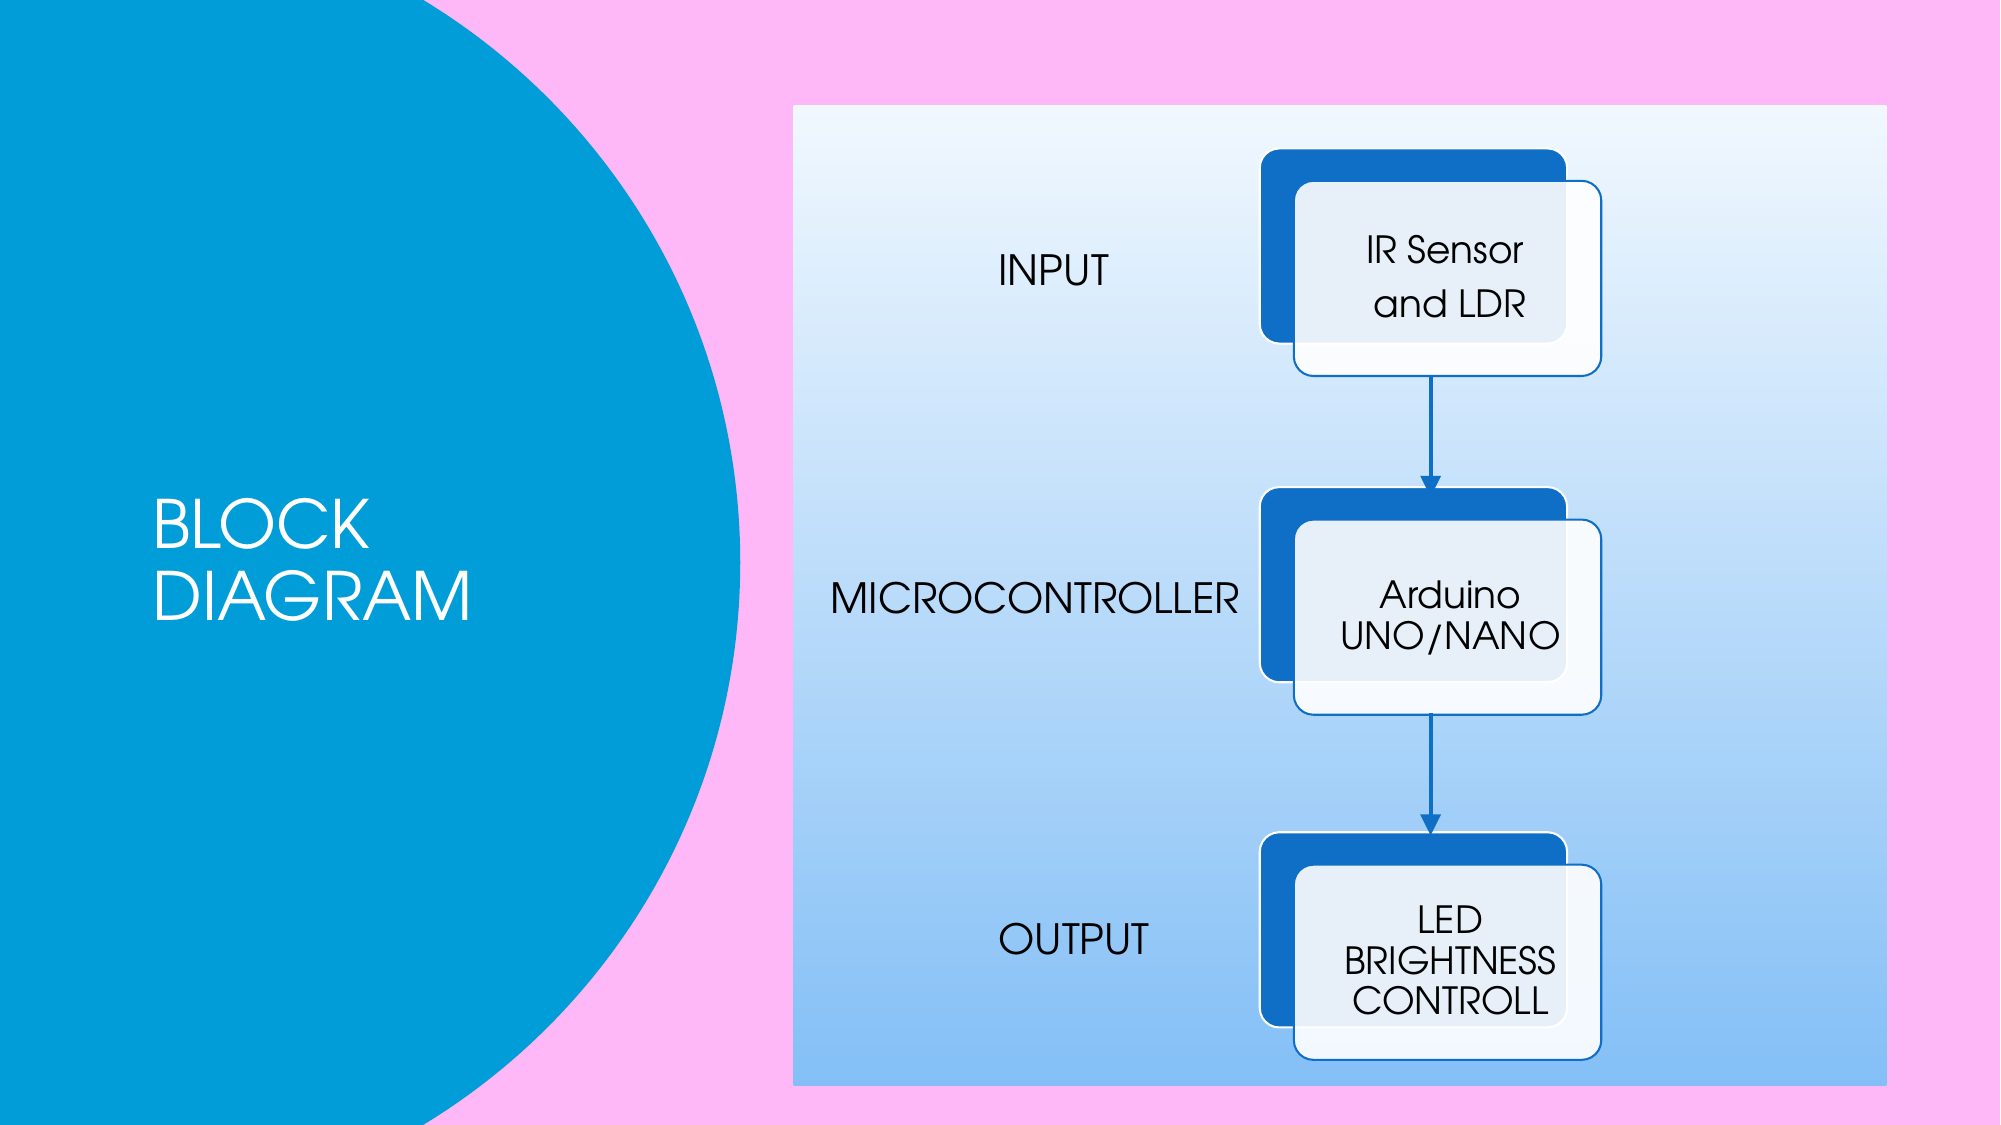

IR Sensor
and LDR
Arduino UNO/NANO
LED BRIGHTNESS CONTROLL
# BLOCK DIAGRAM
INPUT
MICROCONTROLLER
OUTPUT